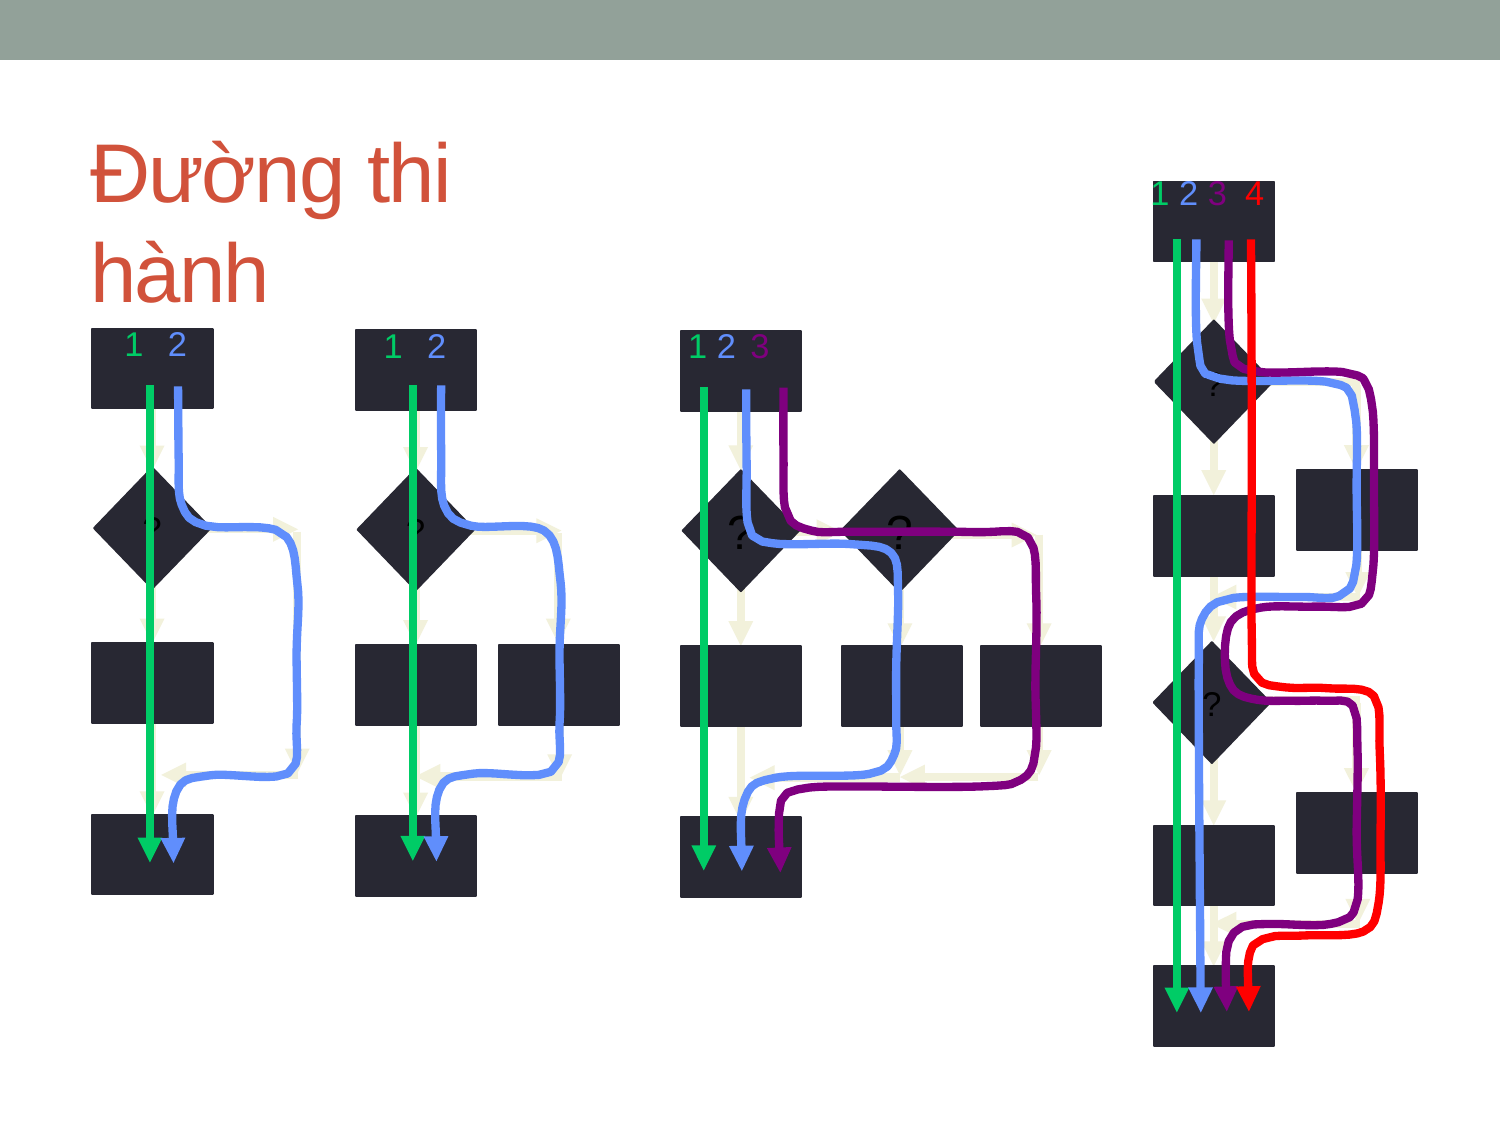

# Đường thi hành
1 2 3 4

1	2
1 2 3
1	2

?

?
?
?
?
?